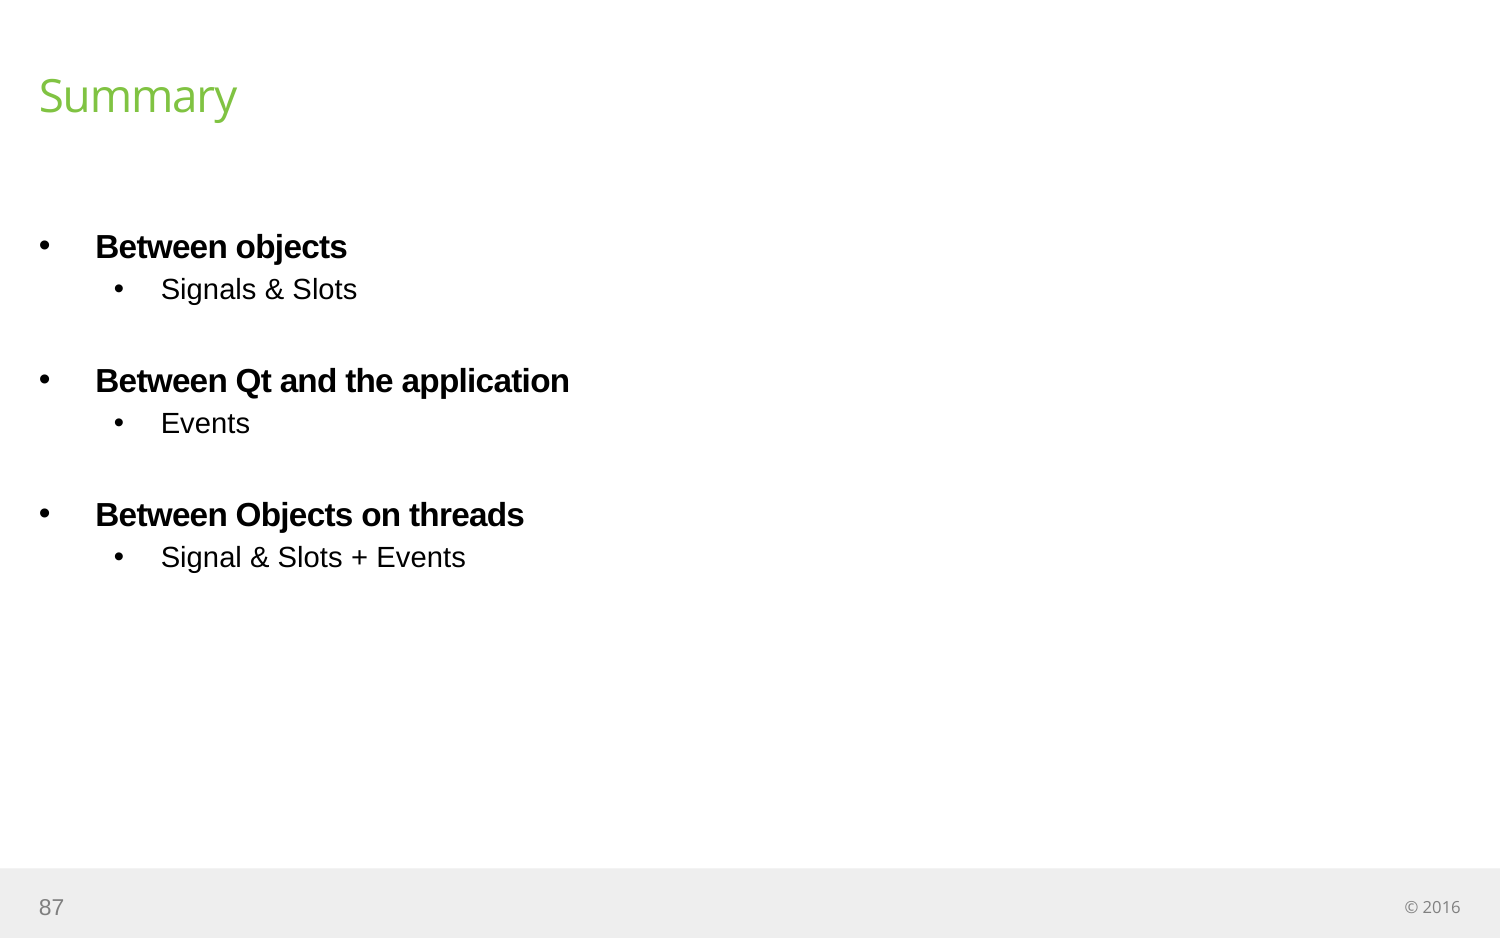

# Summary
Between objects
Signals & Slots

Between Qt and the application
Events

Between Objects on threads
Signal & Slots + Events

87
© 2016